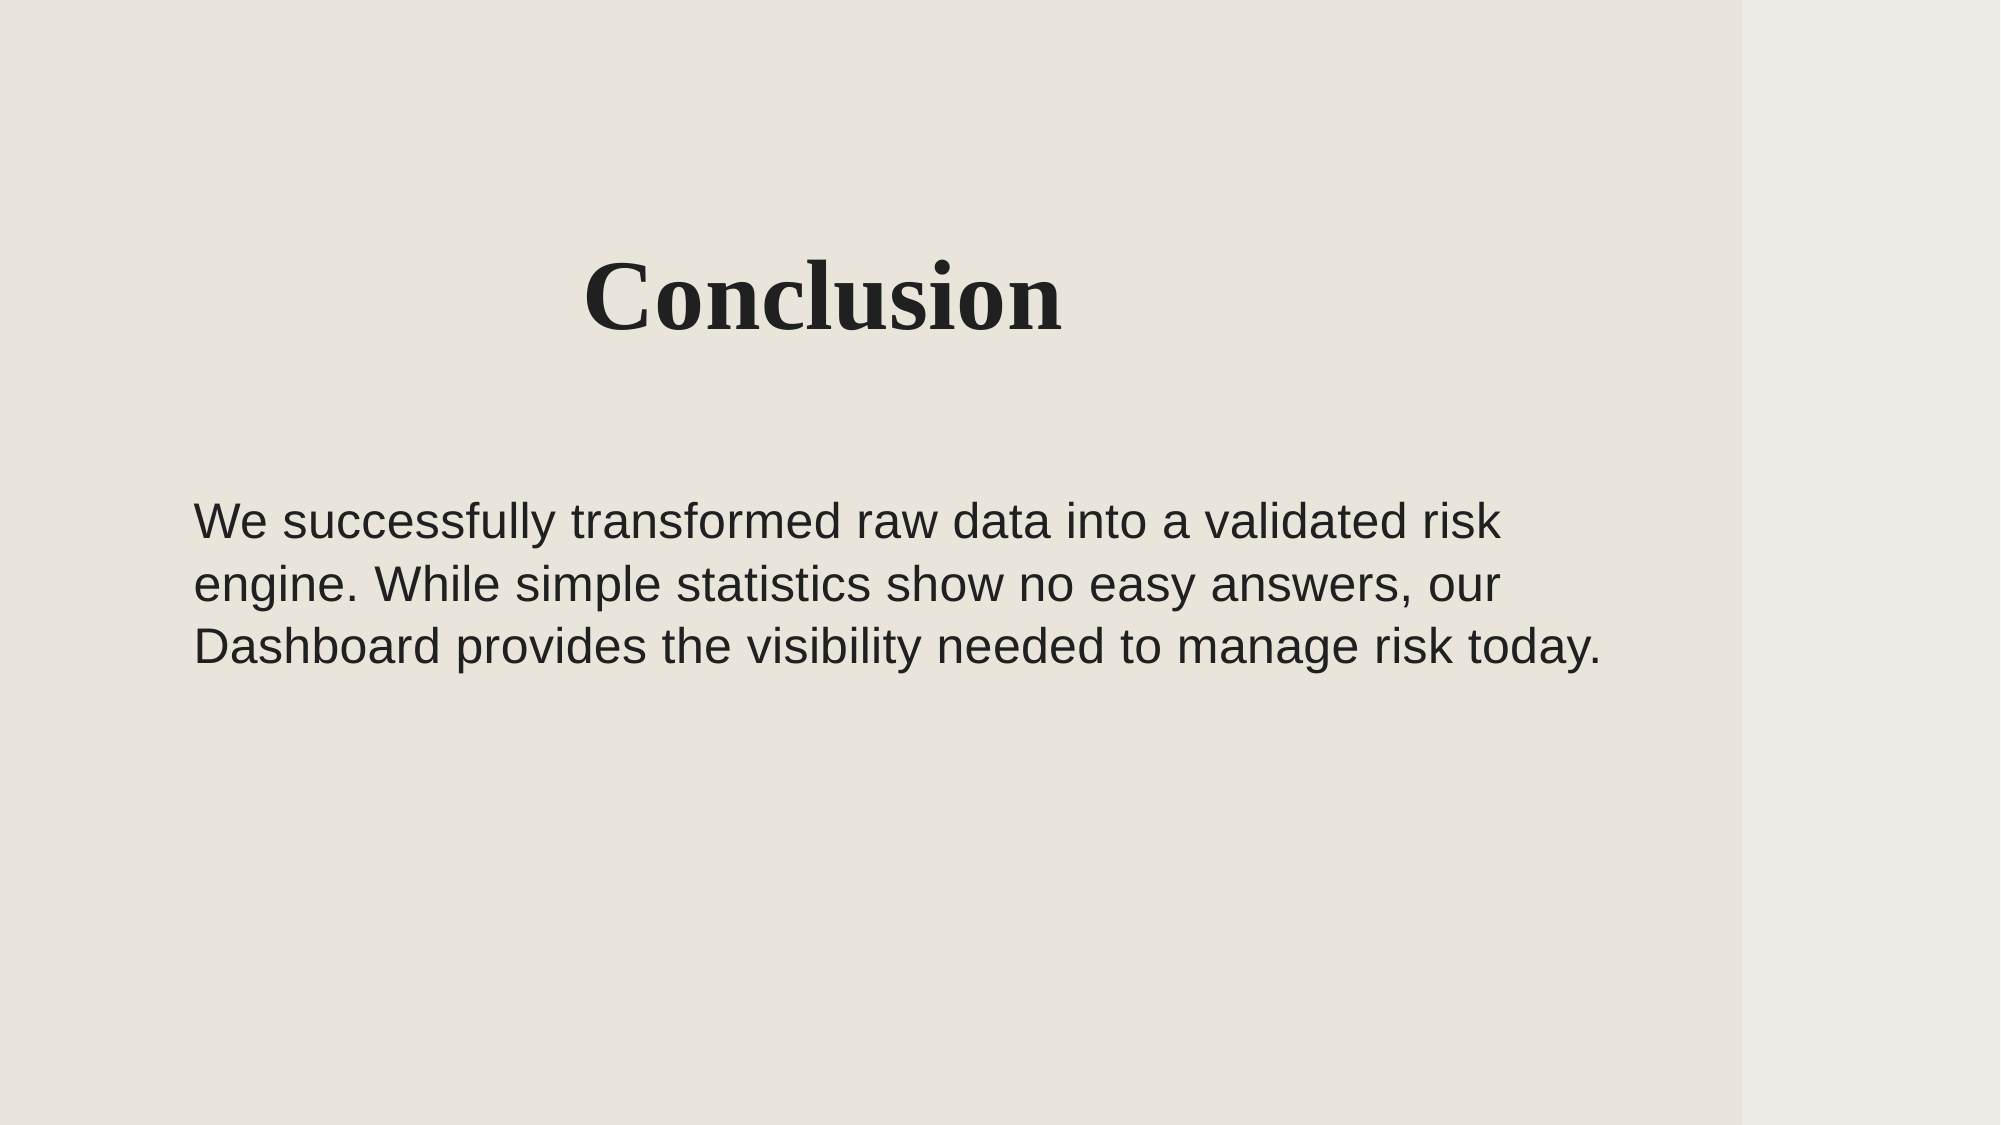

# Conclusion
We successfully transformed raw data into a validated risk engine. While simple statistics show no easy answers, our Dashboard provides the visibility needed to manage risk today.